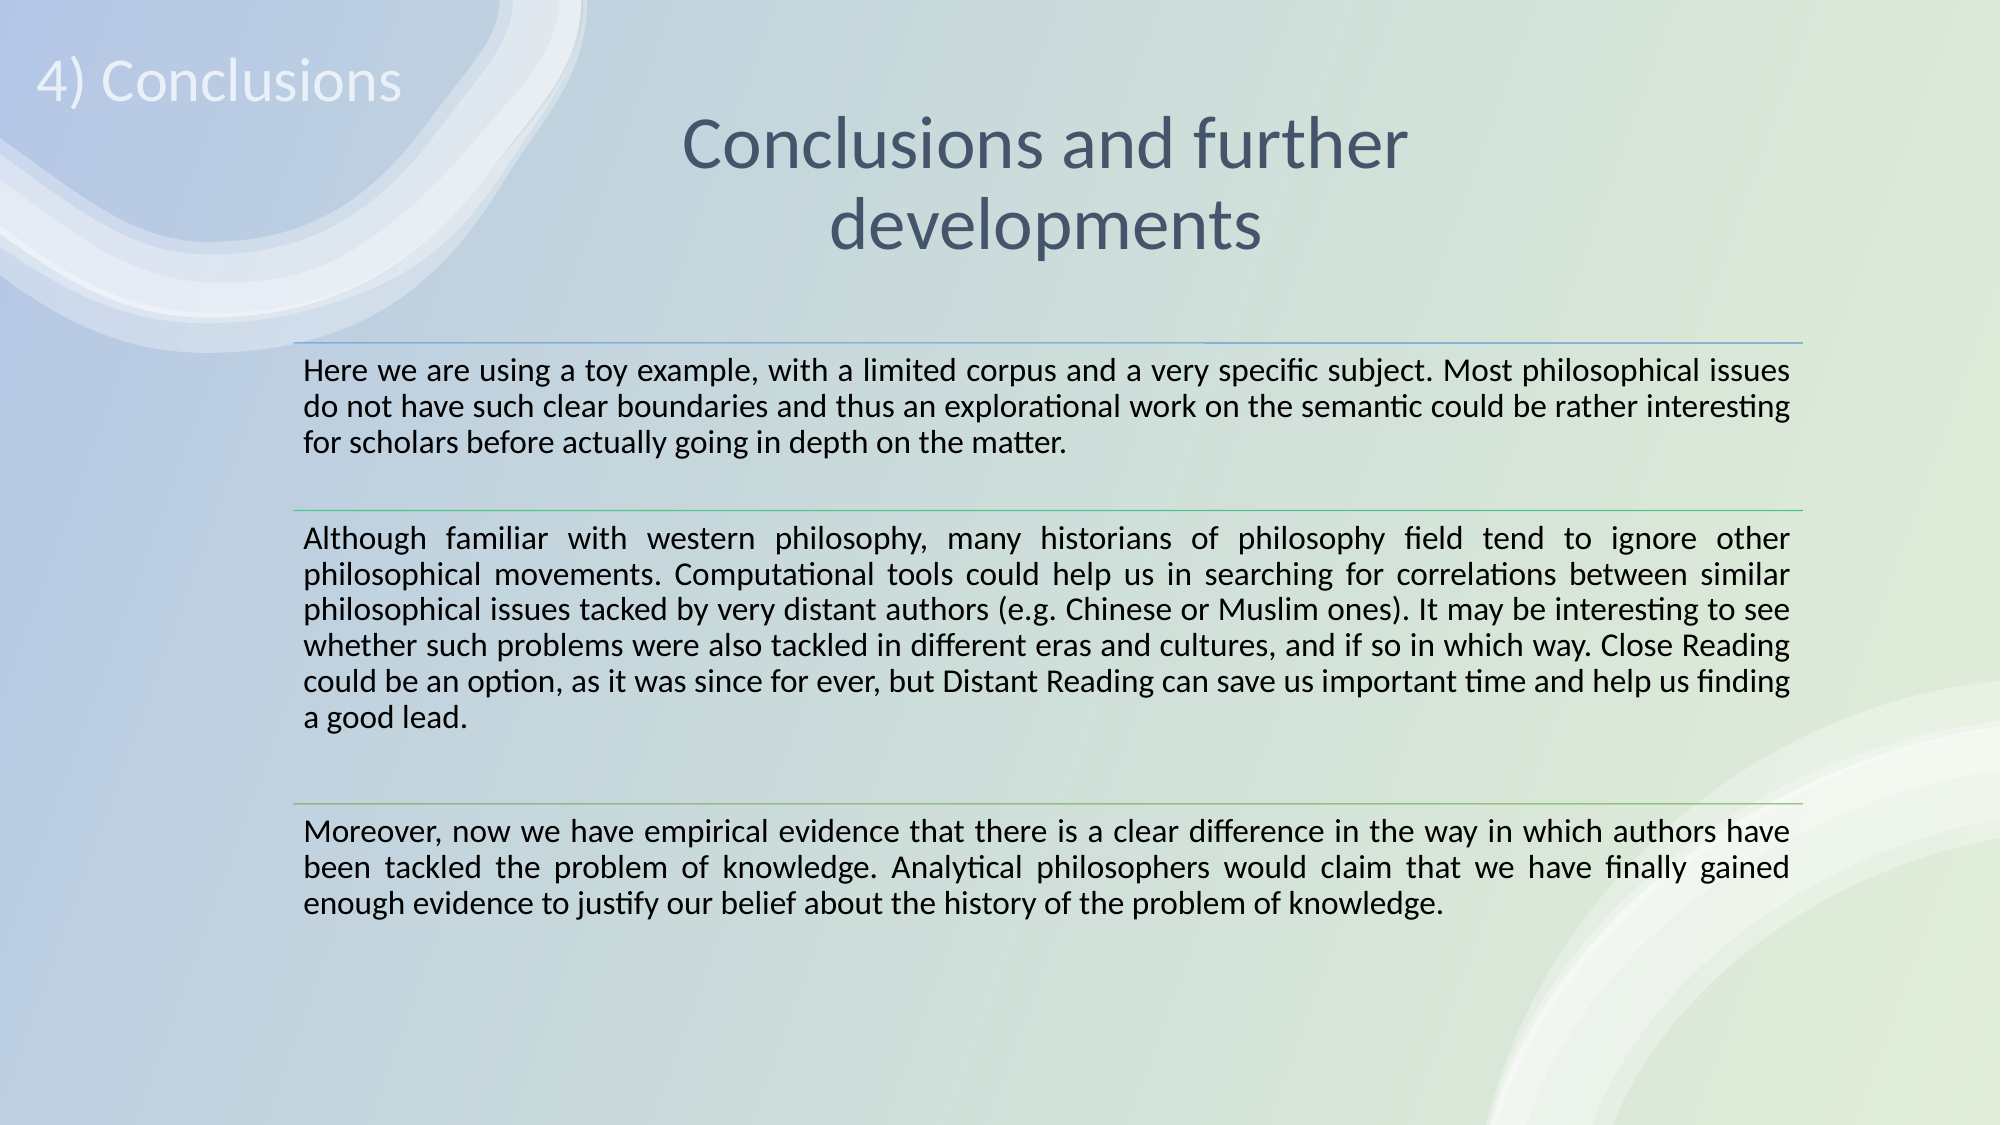

# 4) Conclusions
Conclusions and further developments
Here we are using a toy example, with a limited corpus and a very specific subject. Most philosophical issues do not have such clear boundaries and thus an explorational work on the semantic could be rather interesting for scholars before actually going in depth on the matter.
Although familiar with western philosophy, many historians of philosophy field tend to ignore other philosophical movements. Computational tools could help us in searching for correlations between similar philosophical issues tacked by very distant authors (e.g. Chinese or Muslim ones). It may be interesting to see whether such problems were also tackled in different eras and cultures, and if so in which way. Close Reading could be an option, as it was since for ever, but Distant Reading can save us important time and help us finding a good lead.

Moreover, now we have empirical evidence that there is a clear difference in the way in which authors have been tackled the problem of knowledge. Analytical philosophers would claim that we have finally gained enough evidence to justify our belief about the history of the problem of knowledge.